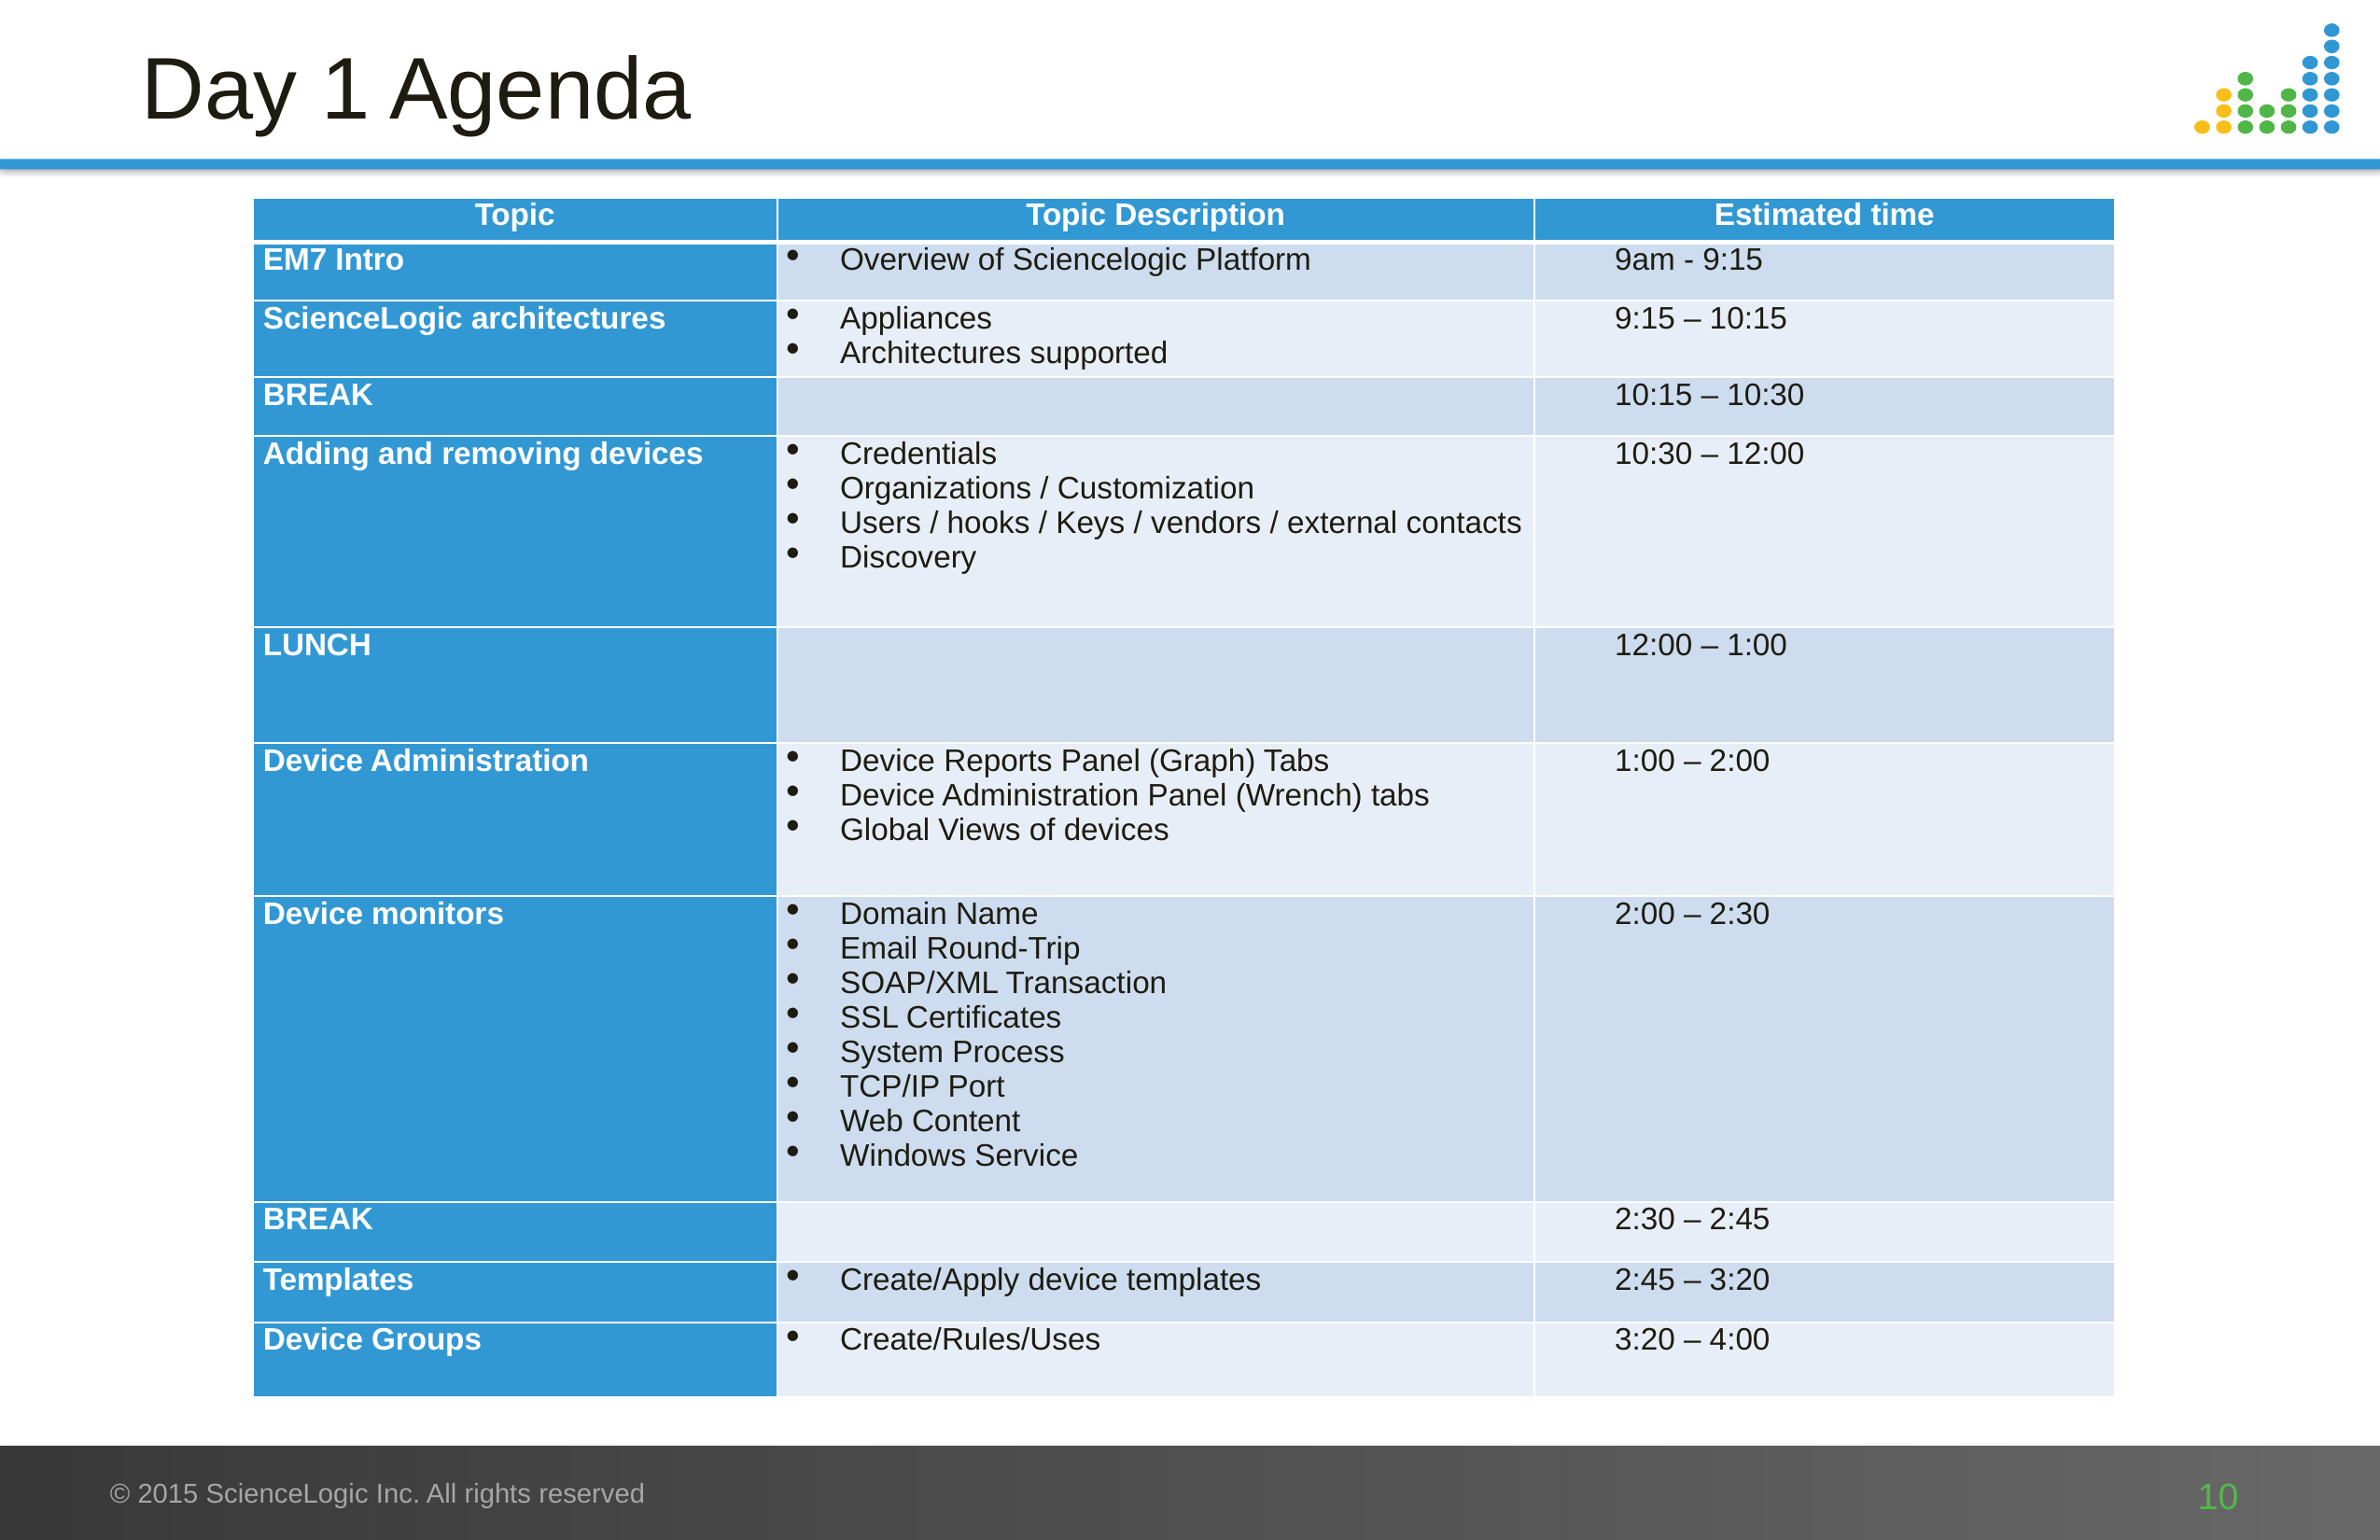

# Day 1 Agenda
| Topic | Topic Description | Estimated time |
| --- | --- | --- |
| EM7 Intro | Overview of Sciencelogic Platform | 9am - 9:15 |
| ScienceLogic architectures | Appliances Architectures supported | 9:15 – 10:15 |
| BREAK |  | 10:15 – 10:30 |
| Adding and removing devices | Credentials Organizations / Customization Users / hooks / Keys / vendors / external contacts Discovery | 10:30 – 12:00 |
| LUNCH |  | 12:00 – 1:00 |
| Device Administration | Device Reports Panel (Graph) Tabs Device Administration Panel (Wrench) tabs Global Views of devices | 1:00 – 2:00 |
| Device monitors | Domain Name Email Round-Trip SOAP/XML Transaction SSL Certificates System Process TCP/IP Port Web Content Windows Service | 2:00 – 2:30 |
| BREAK |  | 2:30 – 2:45 |
| Templates | Create/Apply device templates | 2:45 – 3:20 |
| Device Groups | Create/Rules/Uses | 3:20 – 4:00 |
10